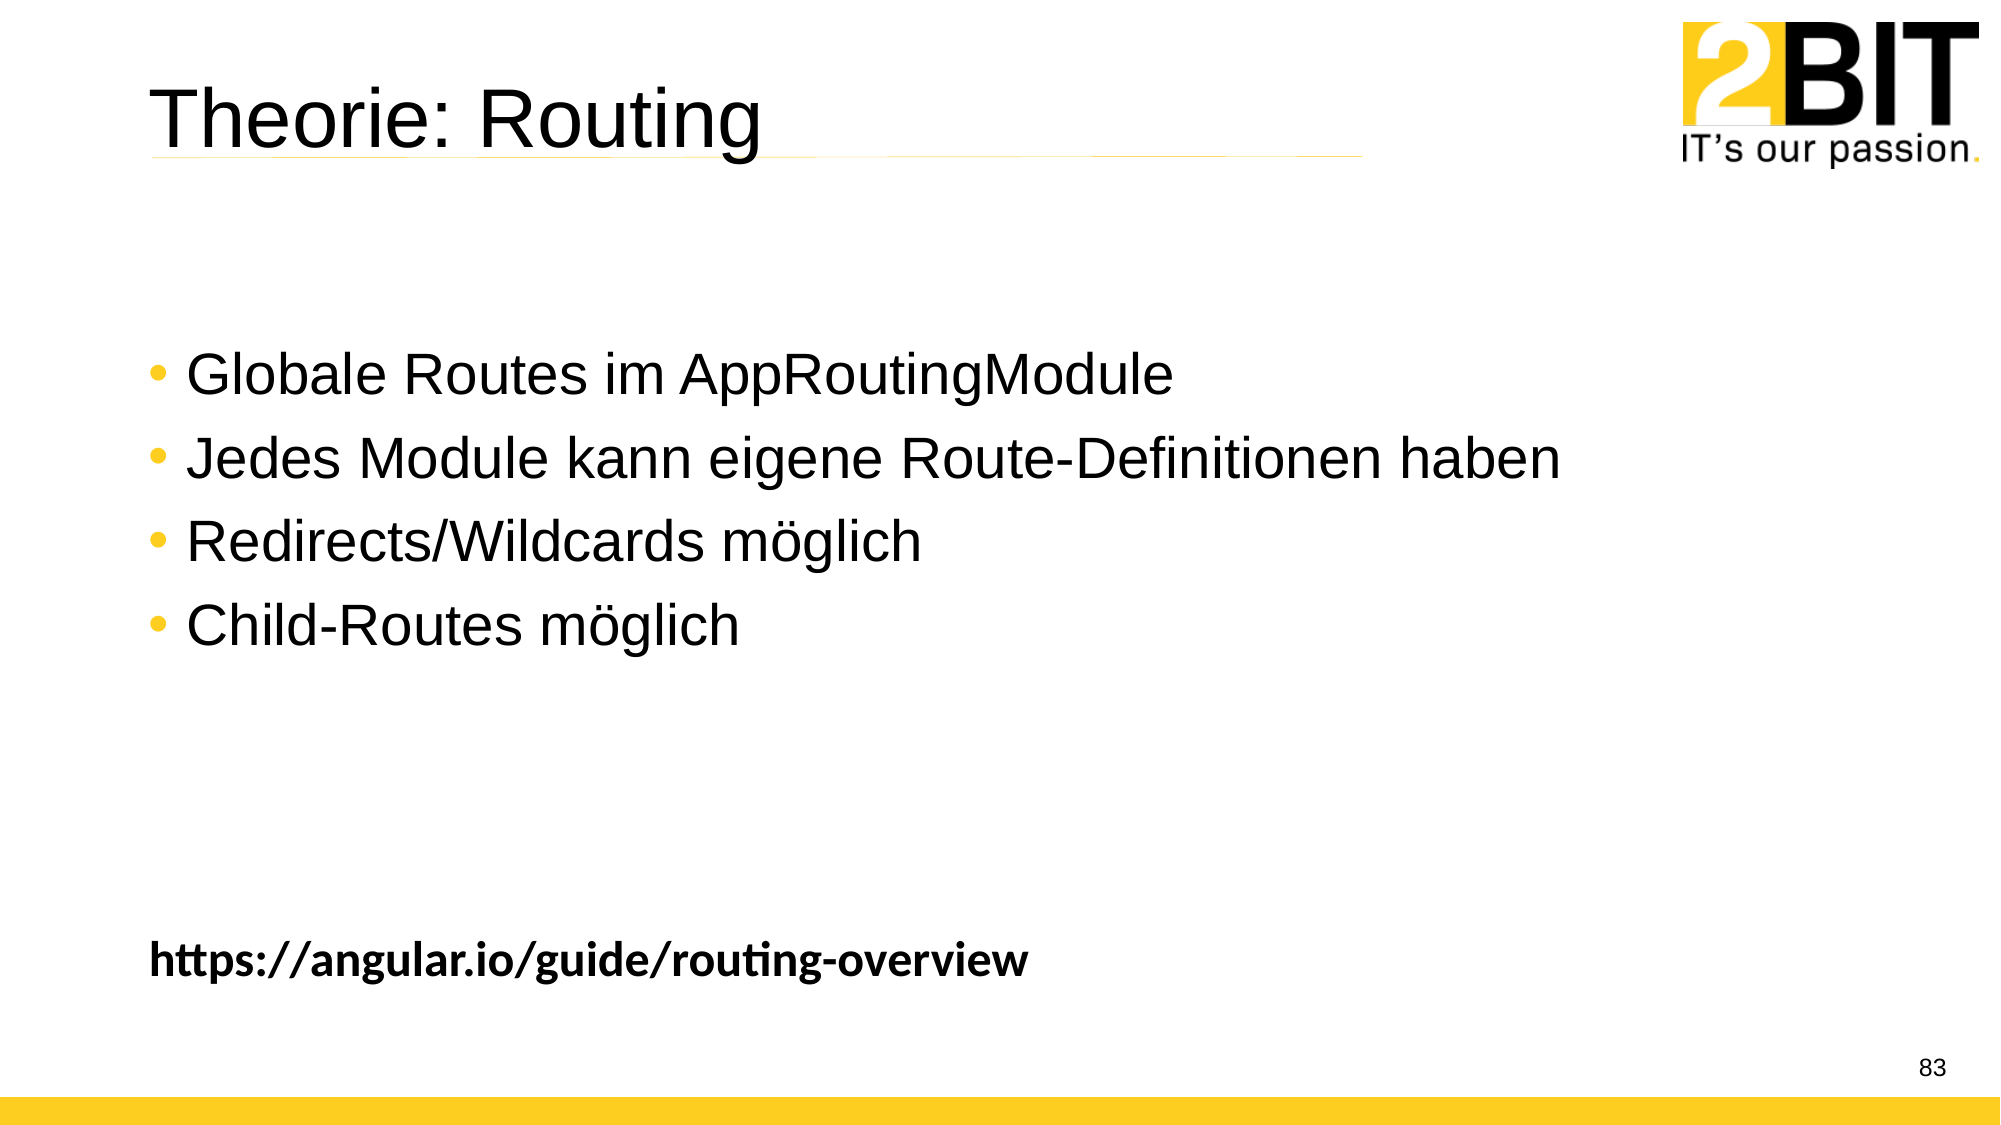

# Theorie: Routing
Globale Routes im AppRoutingModule
Jedes Module kann eigene Route-Definitionen haben
Redirects/Wildcards möglich
Child-Routes möglich

https://angular.io/guide/routing-overview